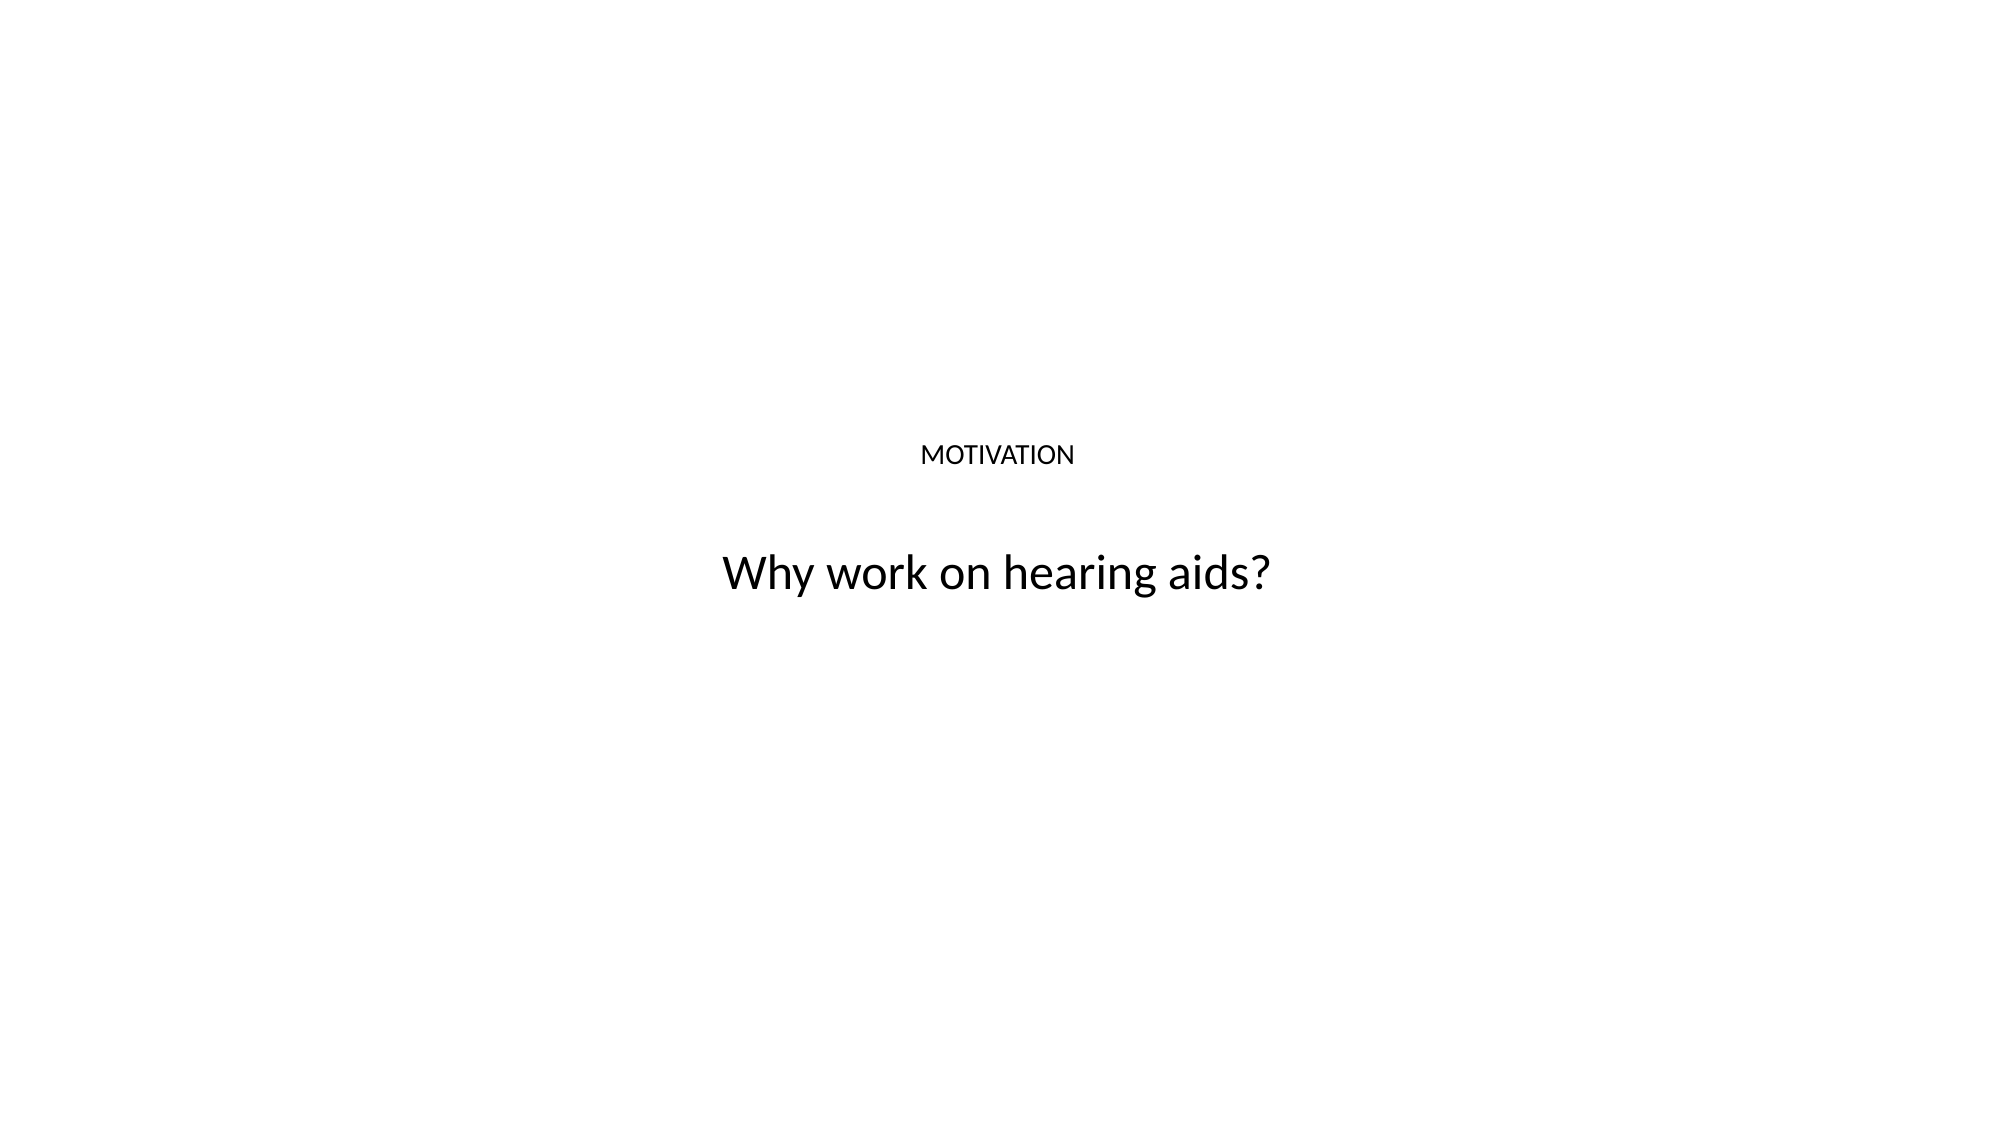

# MOTIVATION
Why work on hearing aids?
1
2
Poverty and lower socioeconomic status
A scarcity of affordable housing